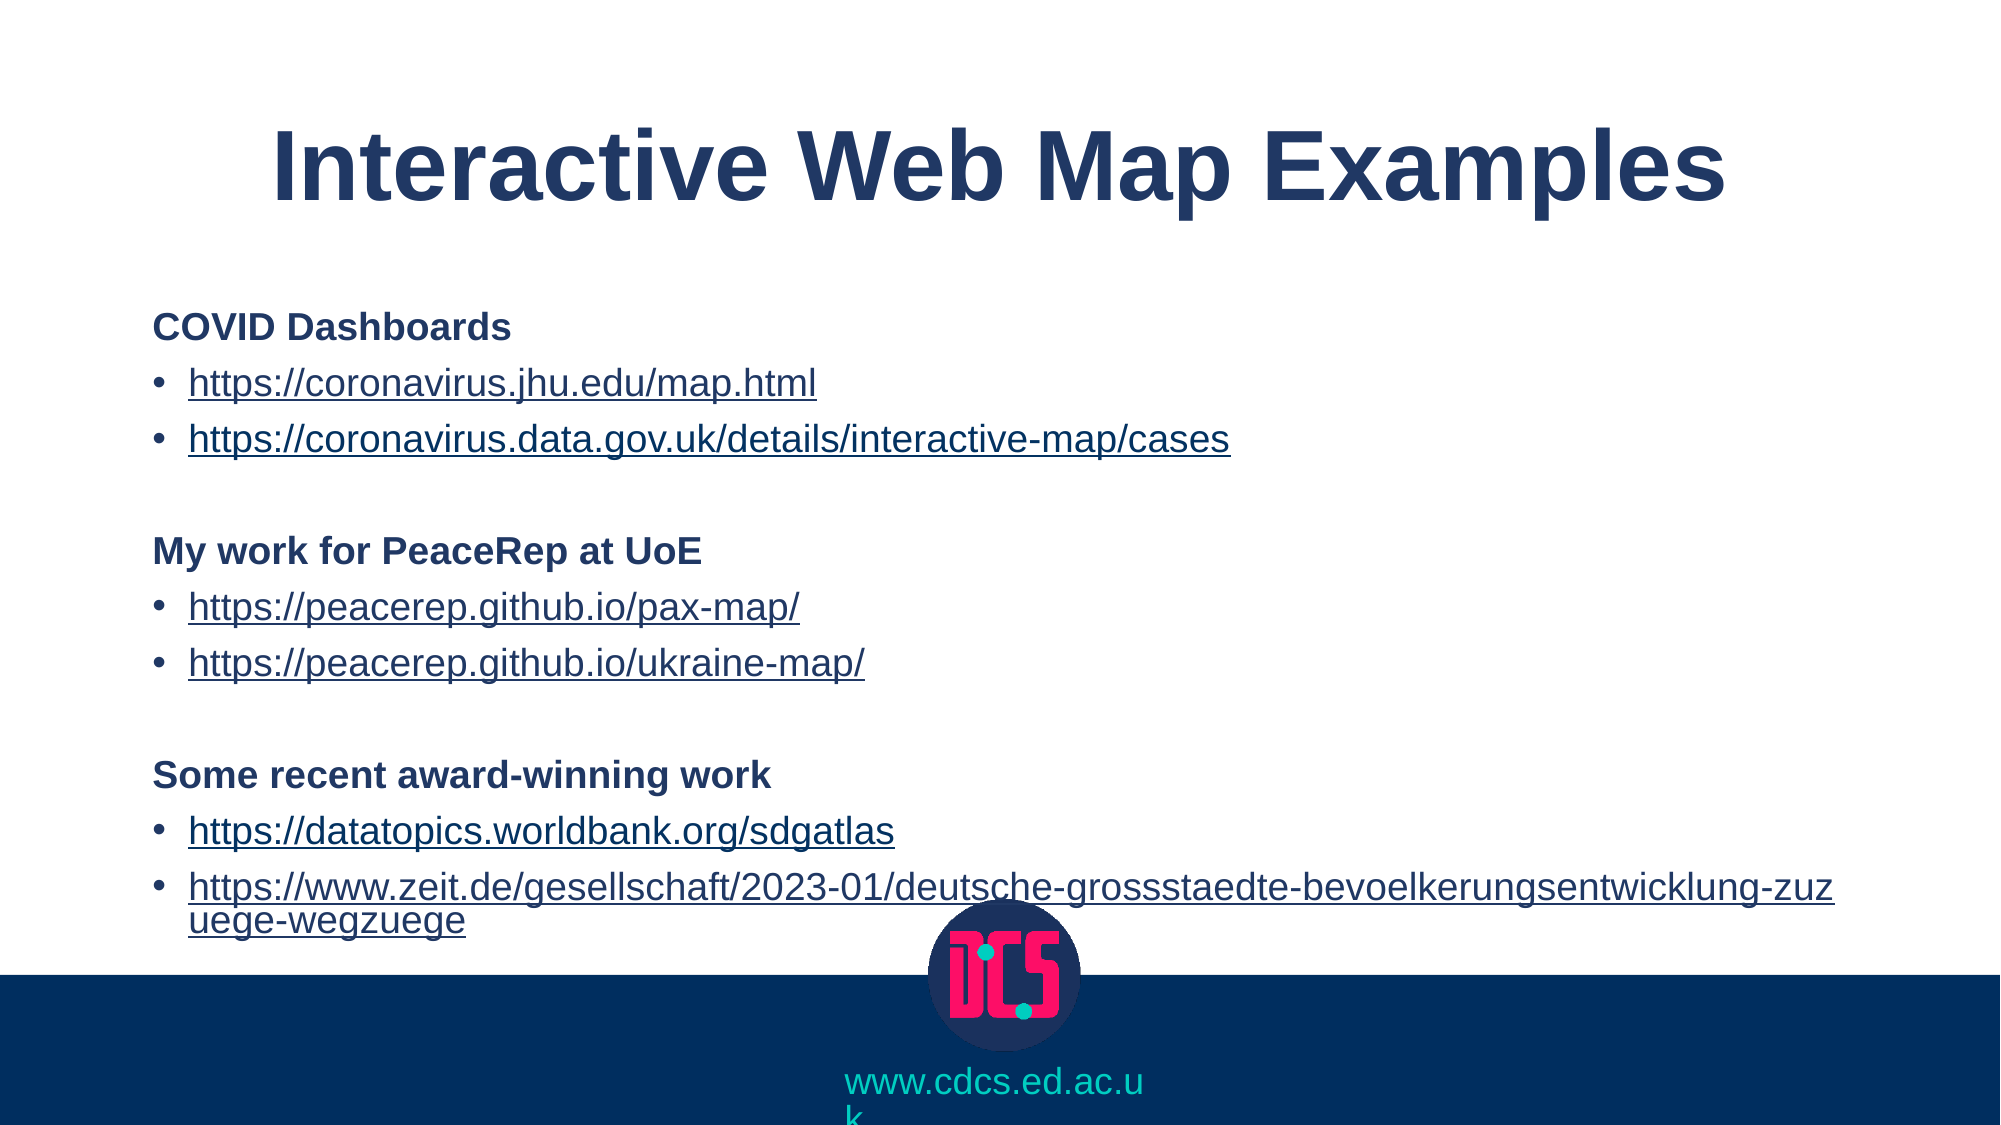

# Interactive Web Map Examples
COVID Dashboards
https://coronavirus.jhu.edu/map.html
https://coronavirus.data.gov.uk/details/interactive-map/cases

My work for PeaceRep at UoE
https://peacerep.github.io/pax-map/
https://peacerep.github.io/ukraine-map/

Some recent award-winning work
https://datatopics.worldbank.org/sdgatlas
https://www.zeit.de/gesellschaft/2023-01/deutsche-grossstaedte-bevoelkerungsentwicklung-zuzuege-wegzuege